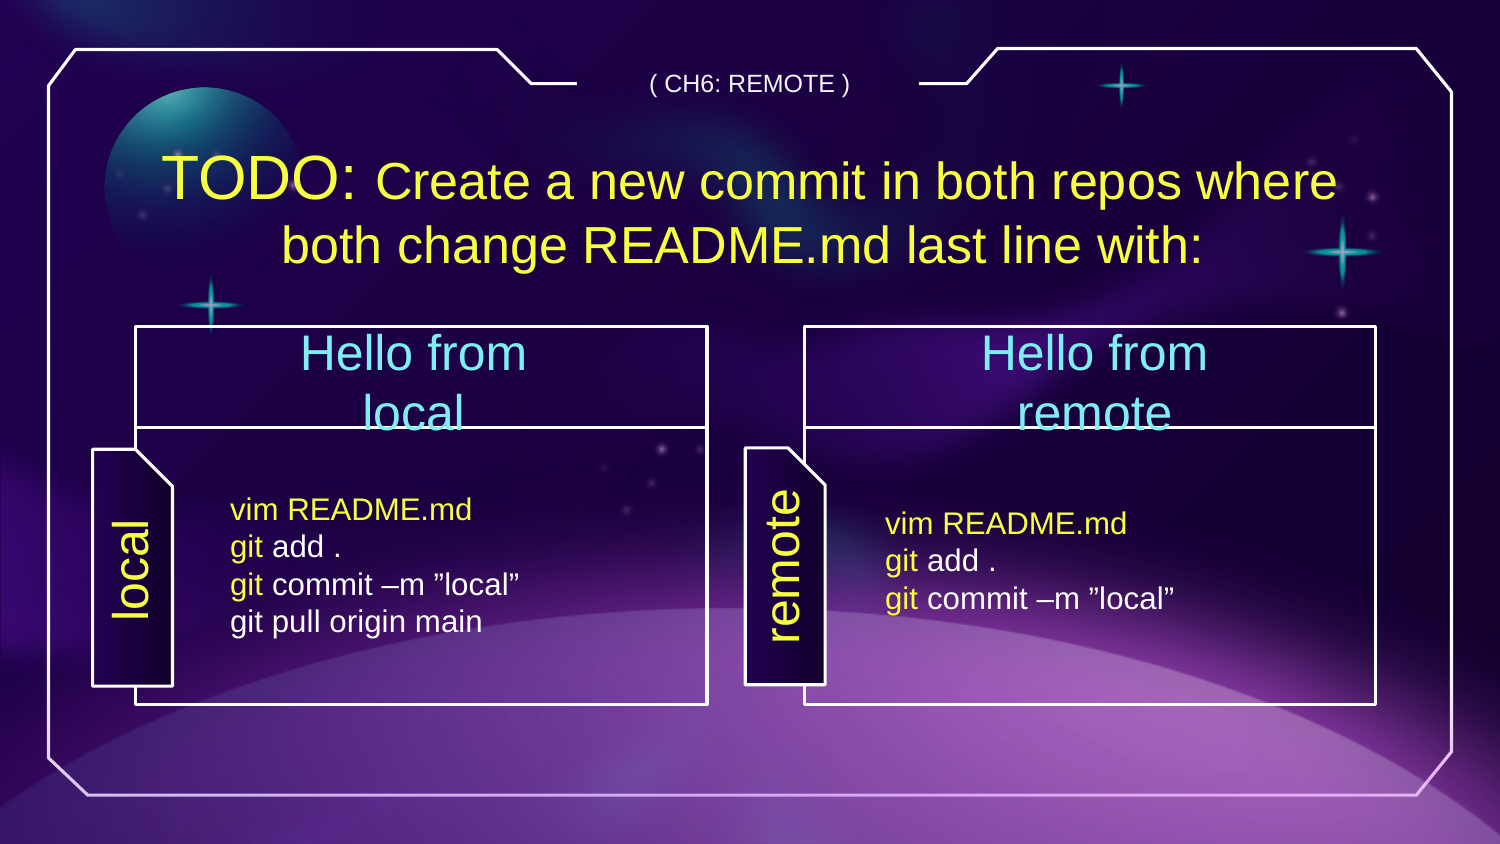

( CH6: REMOTE )
# TODO: Create a new commit in both repos where both change README.md last line with:

Hello from local
Hello from remote

vim README.md
git add .
git commit –m ”local”
git pull origin main
vim README.md
git add .
git commit –m ”local”
remote
local